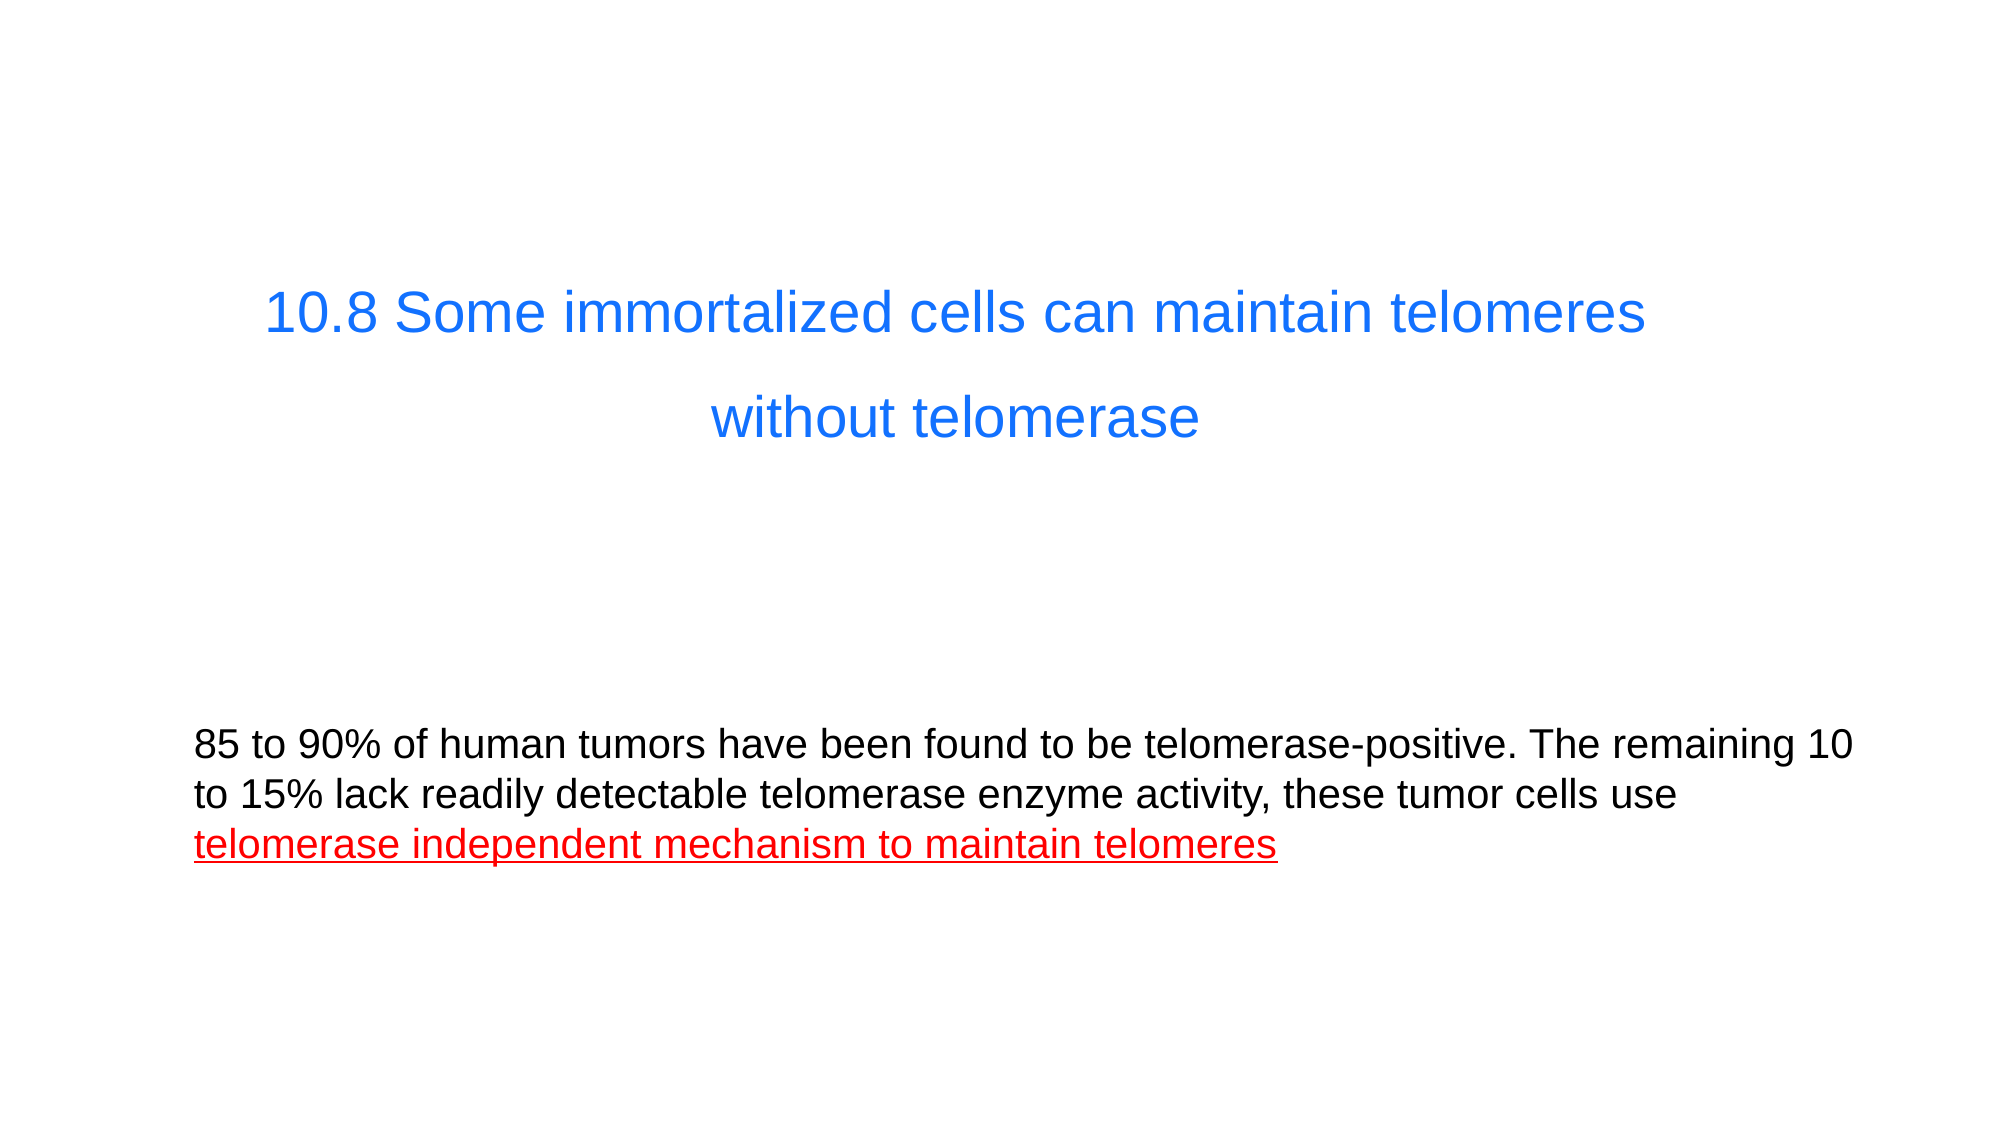

10.8 Some immortalized cells can maintain telomeres without telomerase
85 to 90% of human tumors have been found to be telomerase-positive. The remaining 10 to 15% lack readily detectable telomerase enzyme activity, these tumor cells use telomerase independent mechanism to maintain telomeres